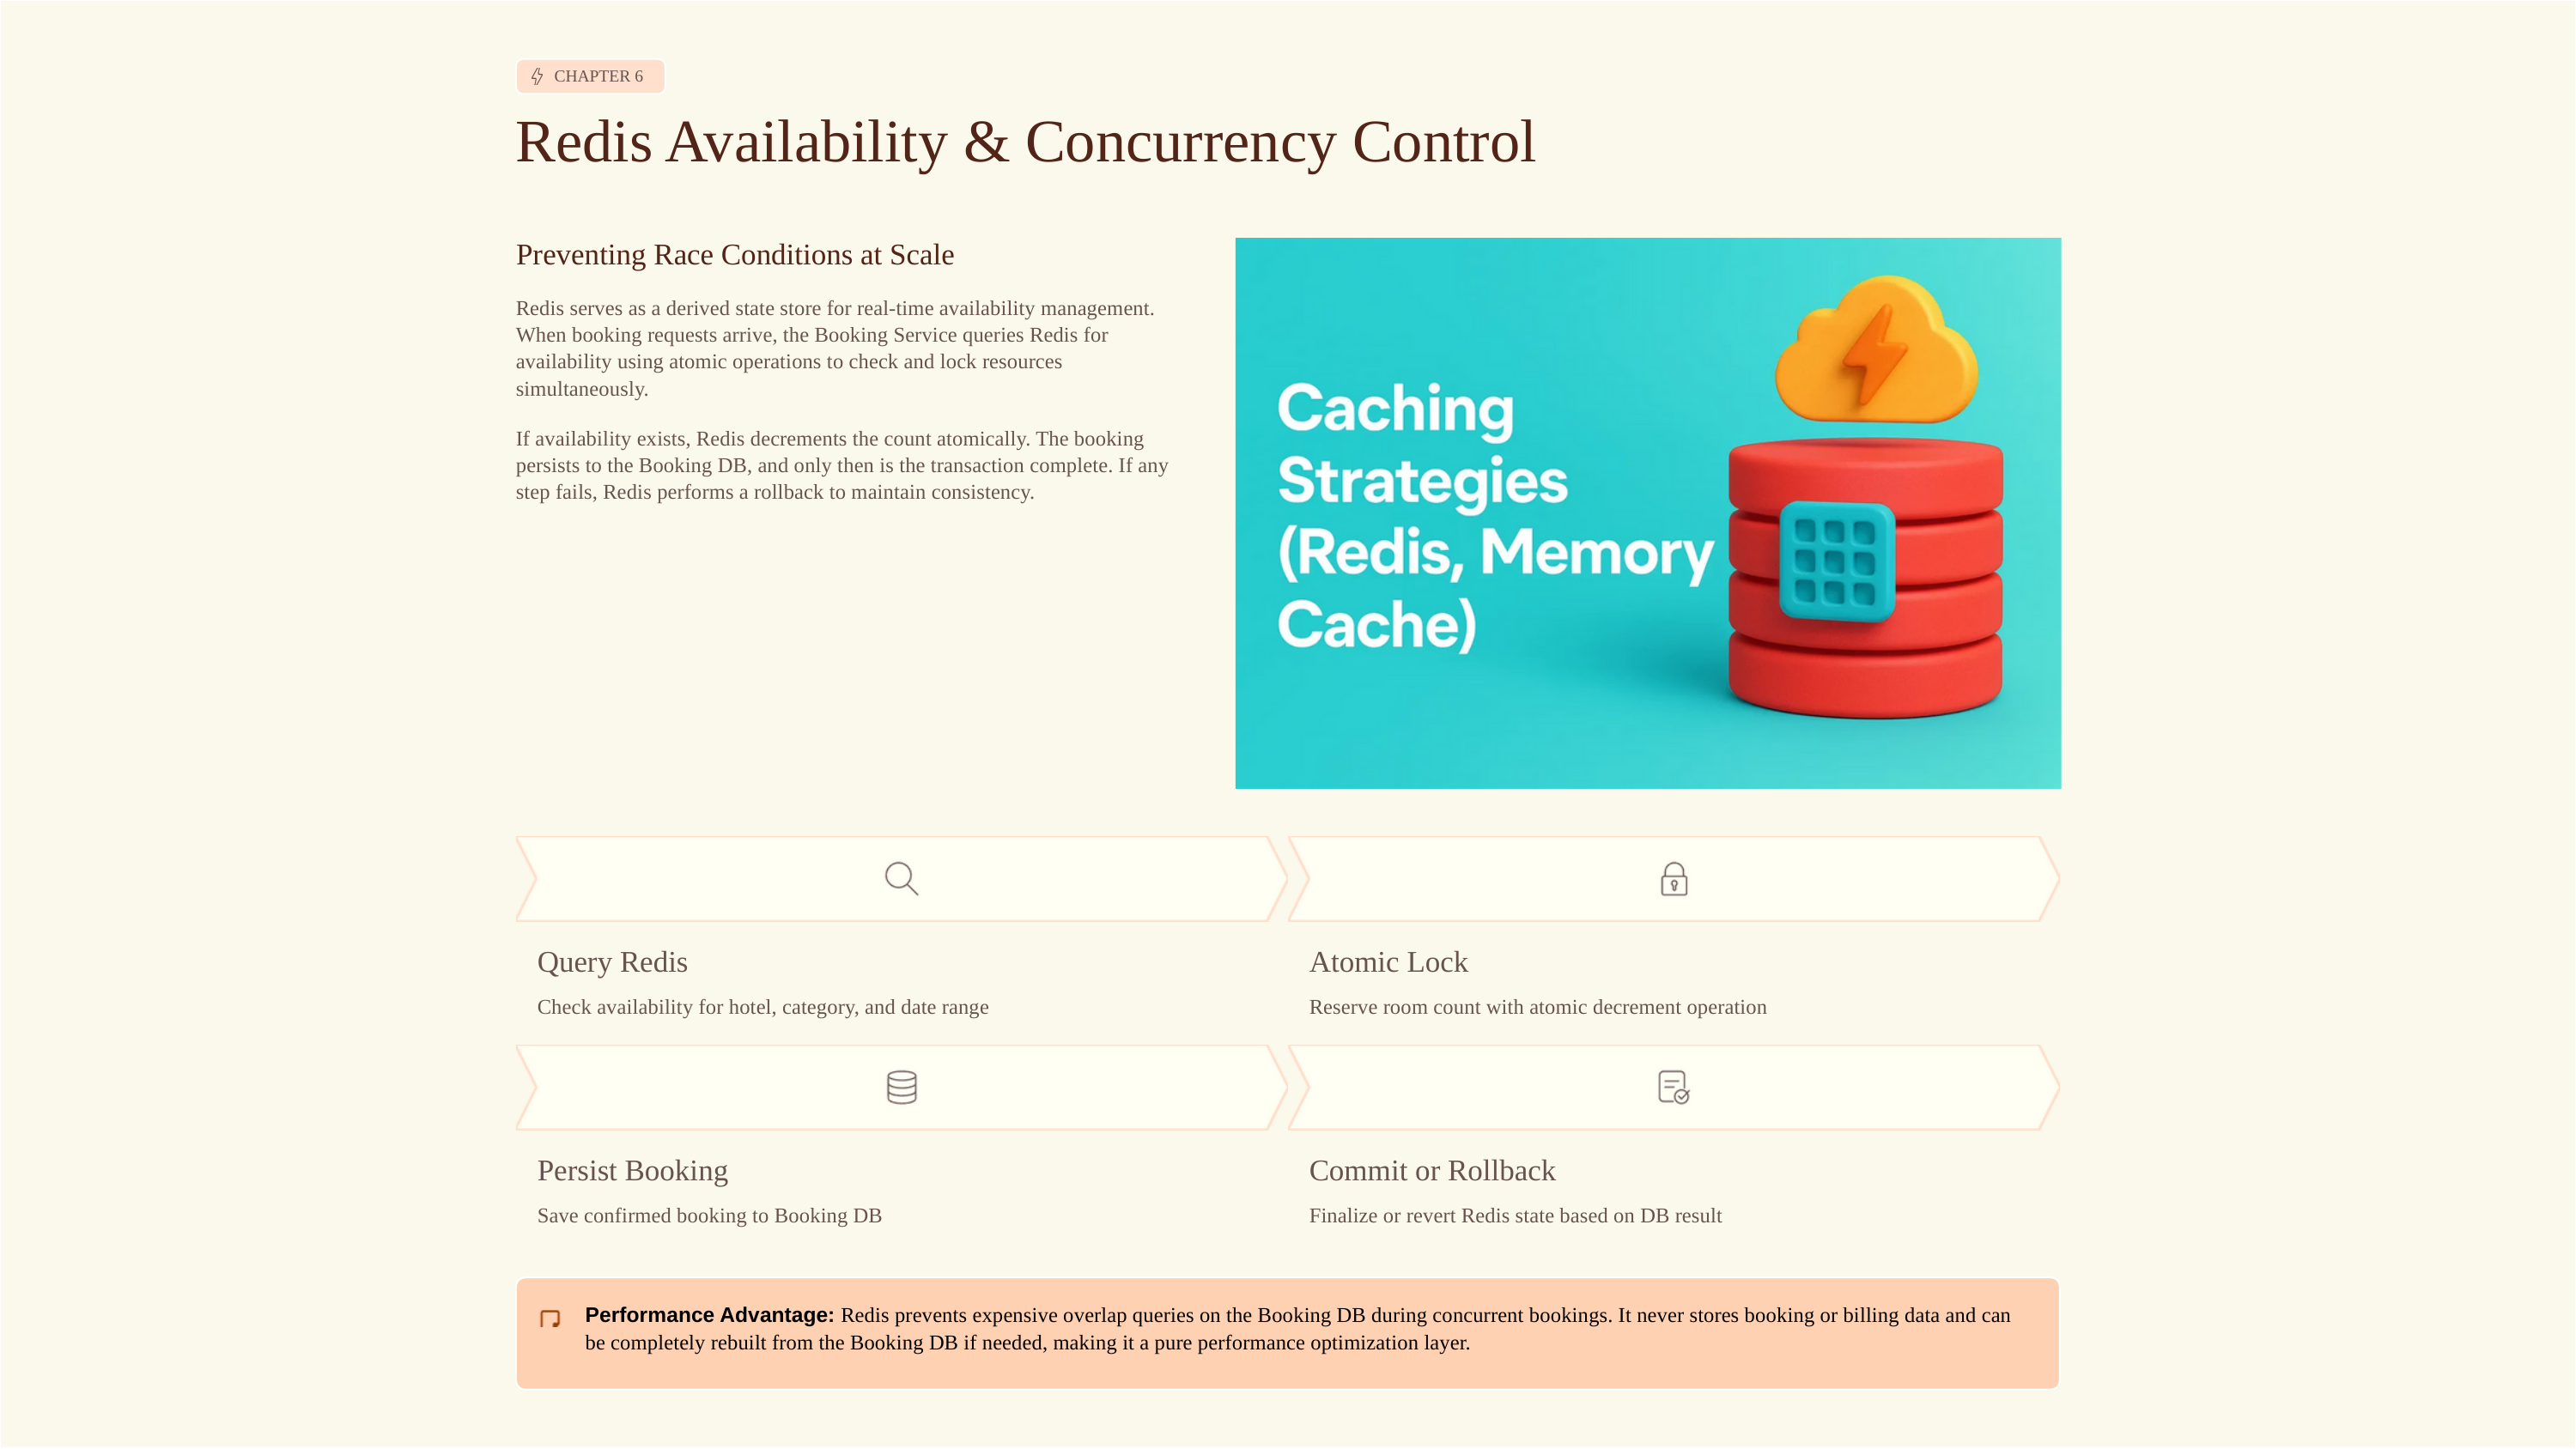

CHAPTER 6

Redis Availability & Concurrency Control
Preventing Race Conditions at Scale

Redis serves as a derived state store for real-time availability management. When booking requests arrive, the Booking Service queries Redis for availability using atomic operations to check and lock resources simultaneously.
If availability exists, Redis decrements the count atomically. The booking persists to the Booking DB, and only then is the transaction complete. If any step fails, Redis performs a rollback to maintain consistency.

Query Redis
Atomic Lock
Check availability for hotel, category, and date range
Reserve room count with atomic decrement operation

Persist Booking
Commit or Rollback
Save confirmed booking to Booking DB
Finalize or revert Redis state based on DB result

Performance Advantage: Redis prevents expensive overlap queries on the Booking DB during concurrent bookings. It never stores booking or billing data and can be completely rebuilt from the Booking DB if needed, making it a pure performance optimization layer.